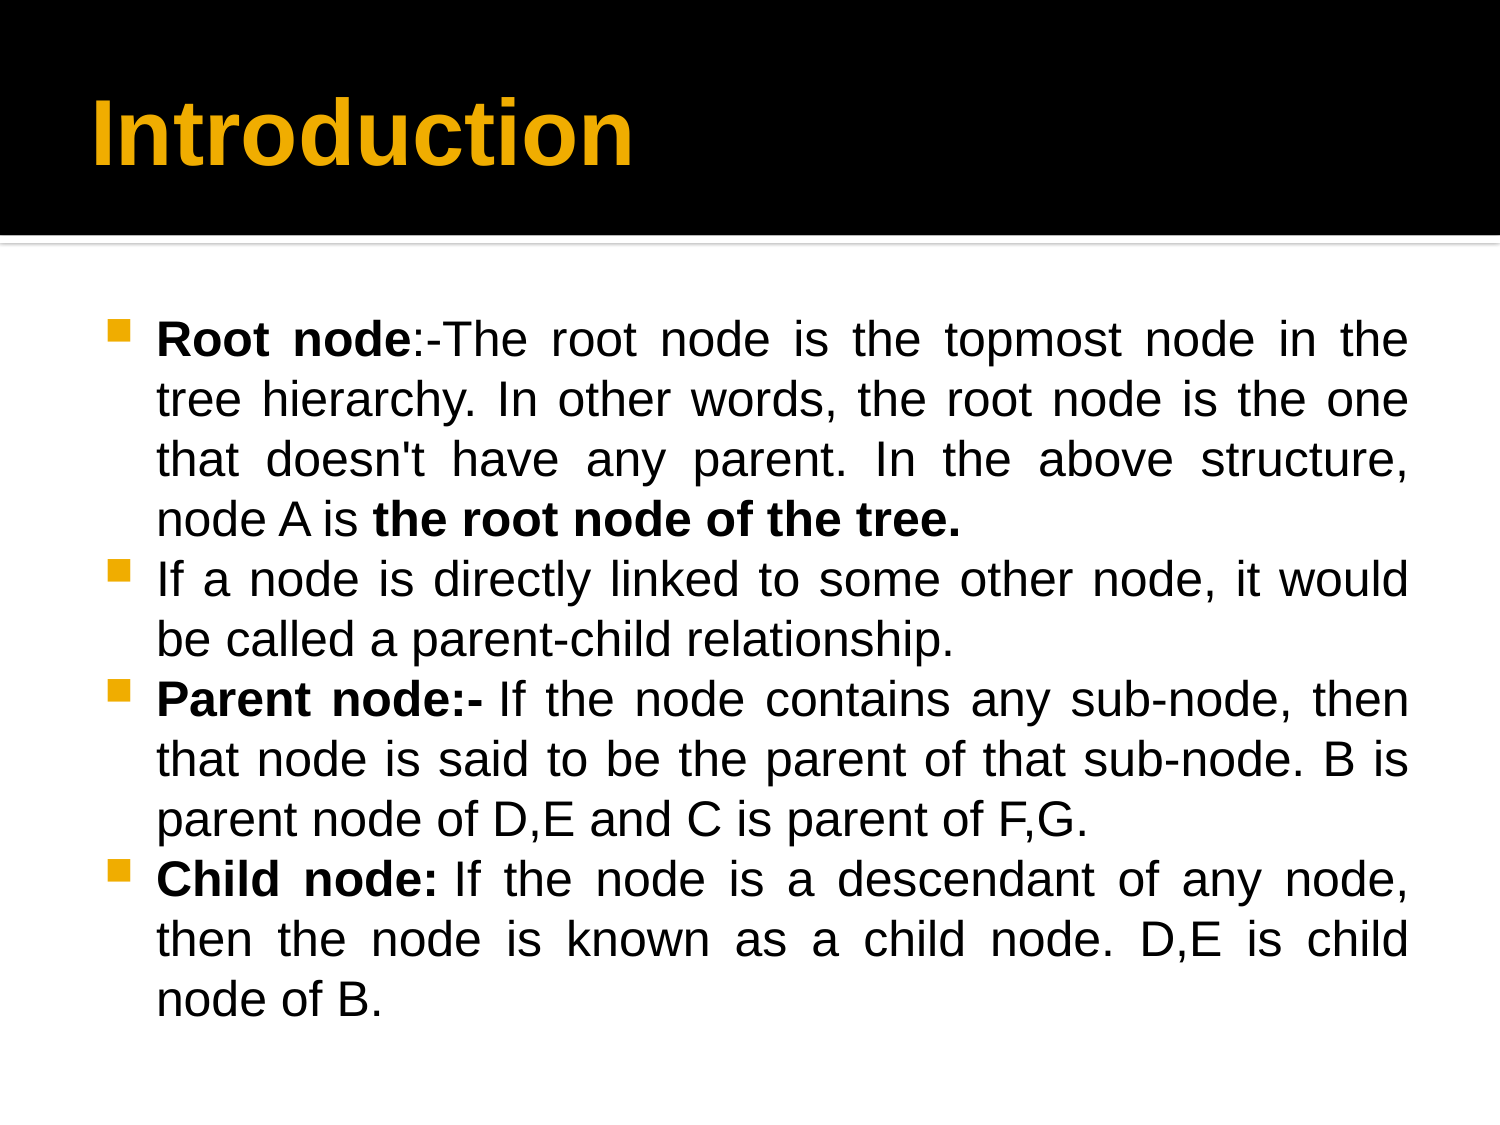

# Introduction
Root node:-The root node is the topmost node in the tree hierarchy. In other words, the root node is the one that doesn't have any parent. In the above structure, node A is the root node of the tree.
If a node is directly linked to some other node, it would be called a parent-child relationship.
Parent node:- If the node contains any sub-node, then that node is said to be the parent of that sub-node. B is parent node of D,E and C is parent of F,G.
Child node: If the node is a descendant of any node, then the node is known as a child node. D,E is child node of B.